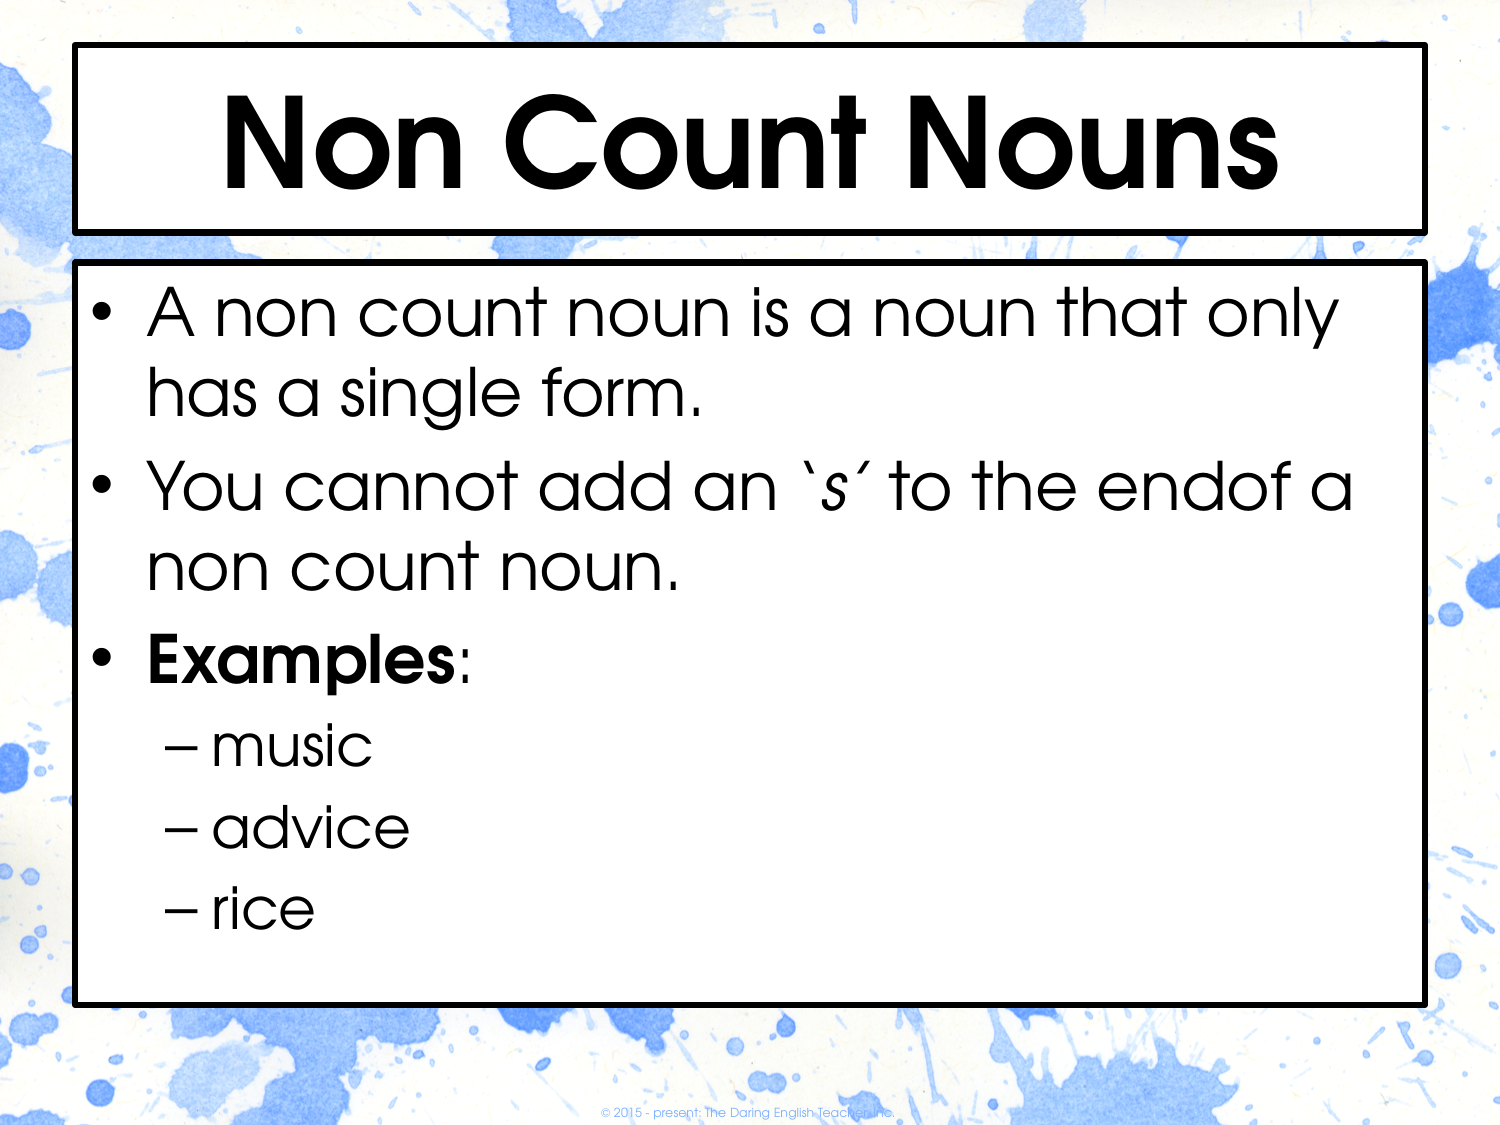

# Non Count Nouns
A non count noun is a noun that only has a single form.
You cannot add an ‘s’ to the endof a non count noun.
Examples:
music
advice
rice